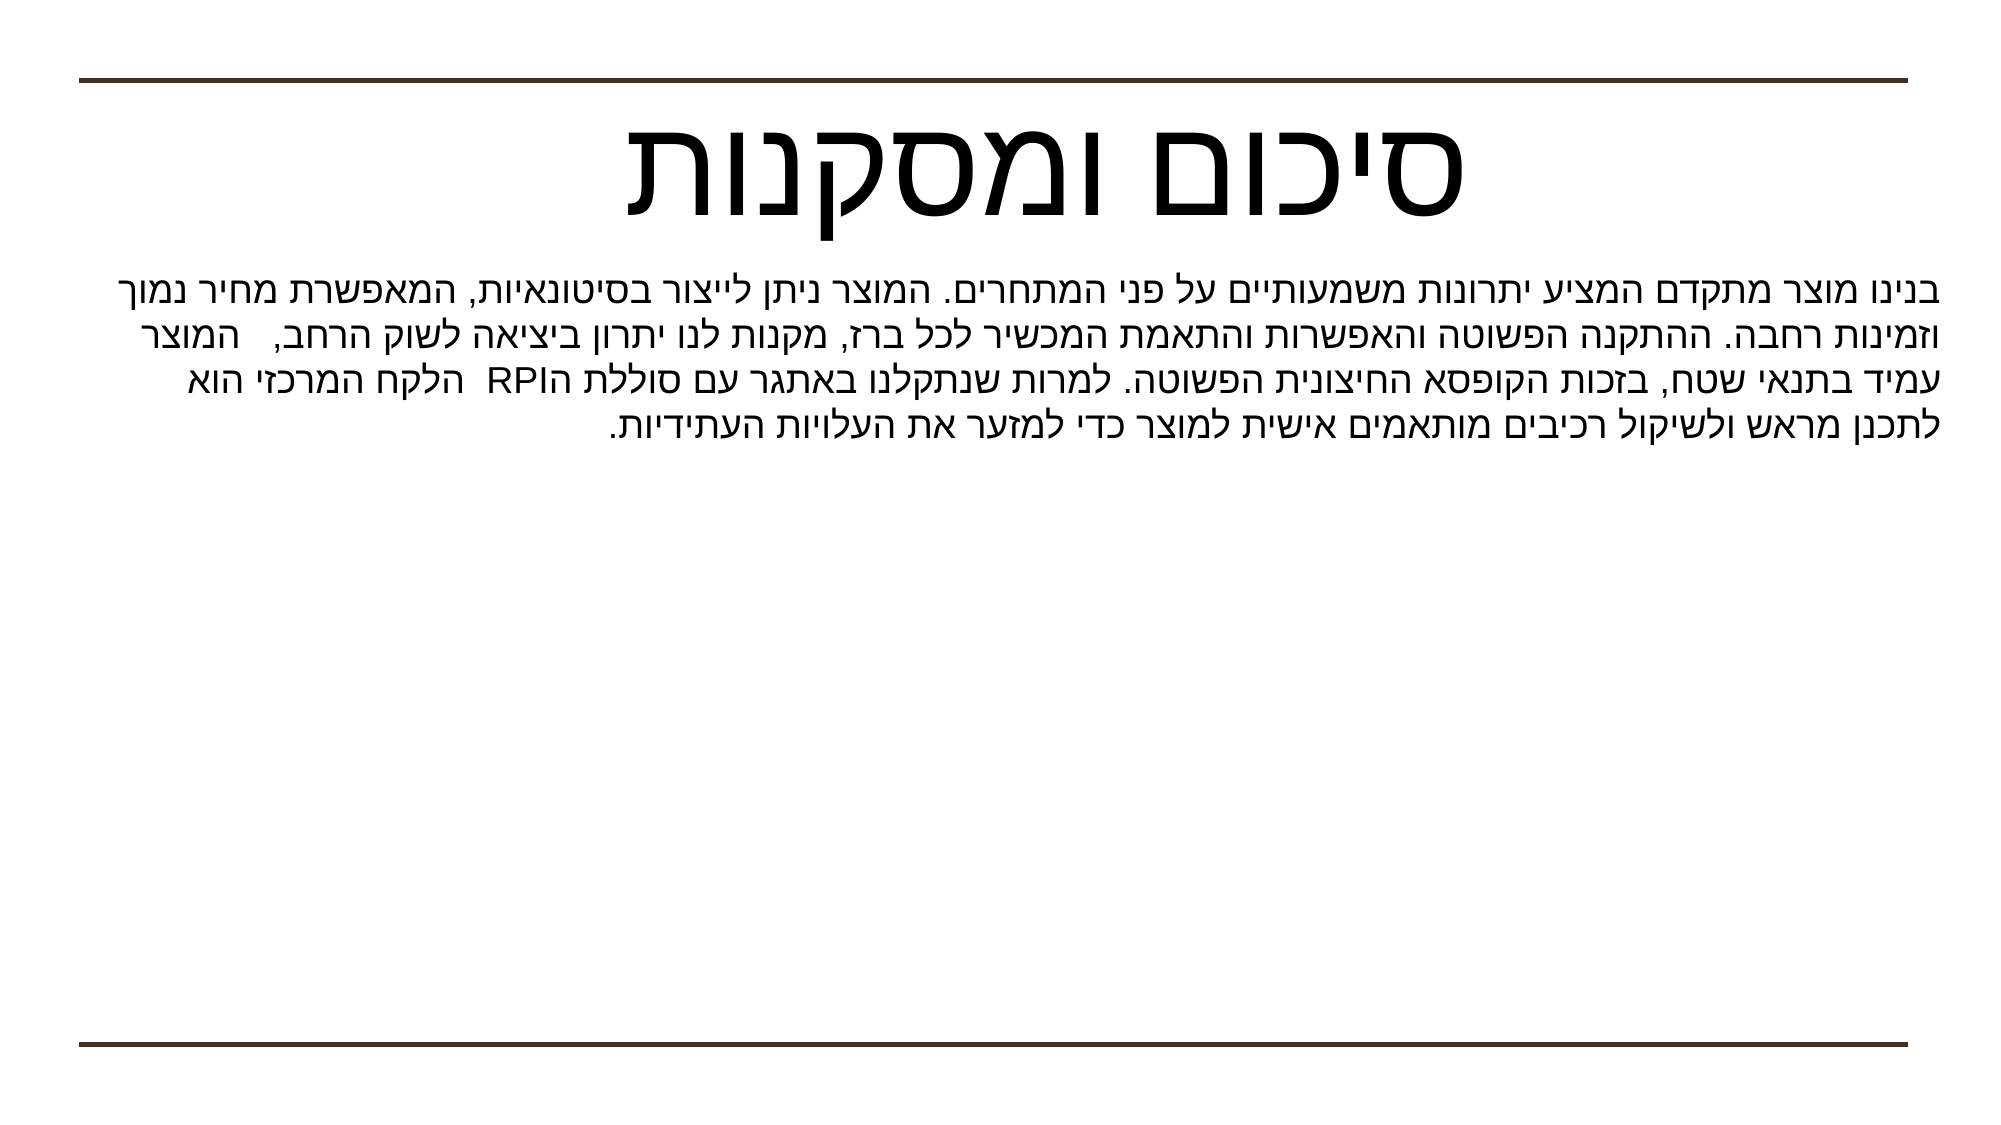

# סיכום ומסקנות
בנינו מוצר מתקדם המציע יתרונות משמעותיים על פני המתחרים. המוצר ניתן לייצור בסיטונאיות, המאפשרת מחיר נמוך וזמינות רחבה. ההתקנה הפשוטה והאפשרות והתאמת המכשיר לכל ברז, מקנות לנו יתרון ביציאה לשוק הרחב,   המוצר עמיד בתנאי שטח, בזכות הקופסא החיצונית הפשוטה. למרות שנתקלנו באתגר עם סוללת הRPI  הלקח המרכזי הוא לתכנן מראש ולשיקול רכיבים מותאמים אישית למוצר כדי למזער את העלויות העתידיות.